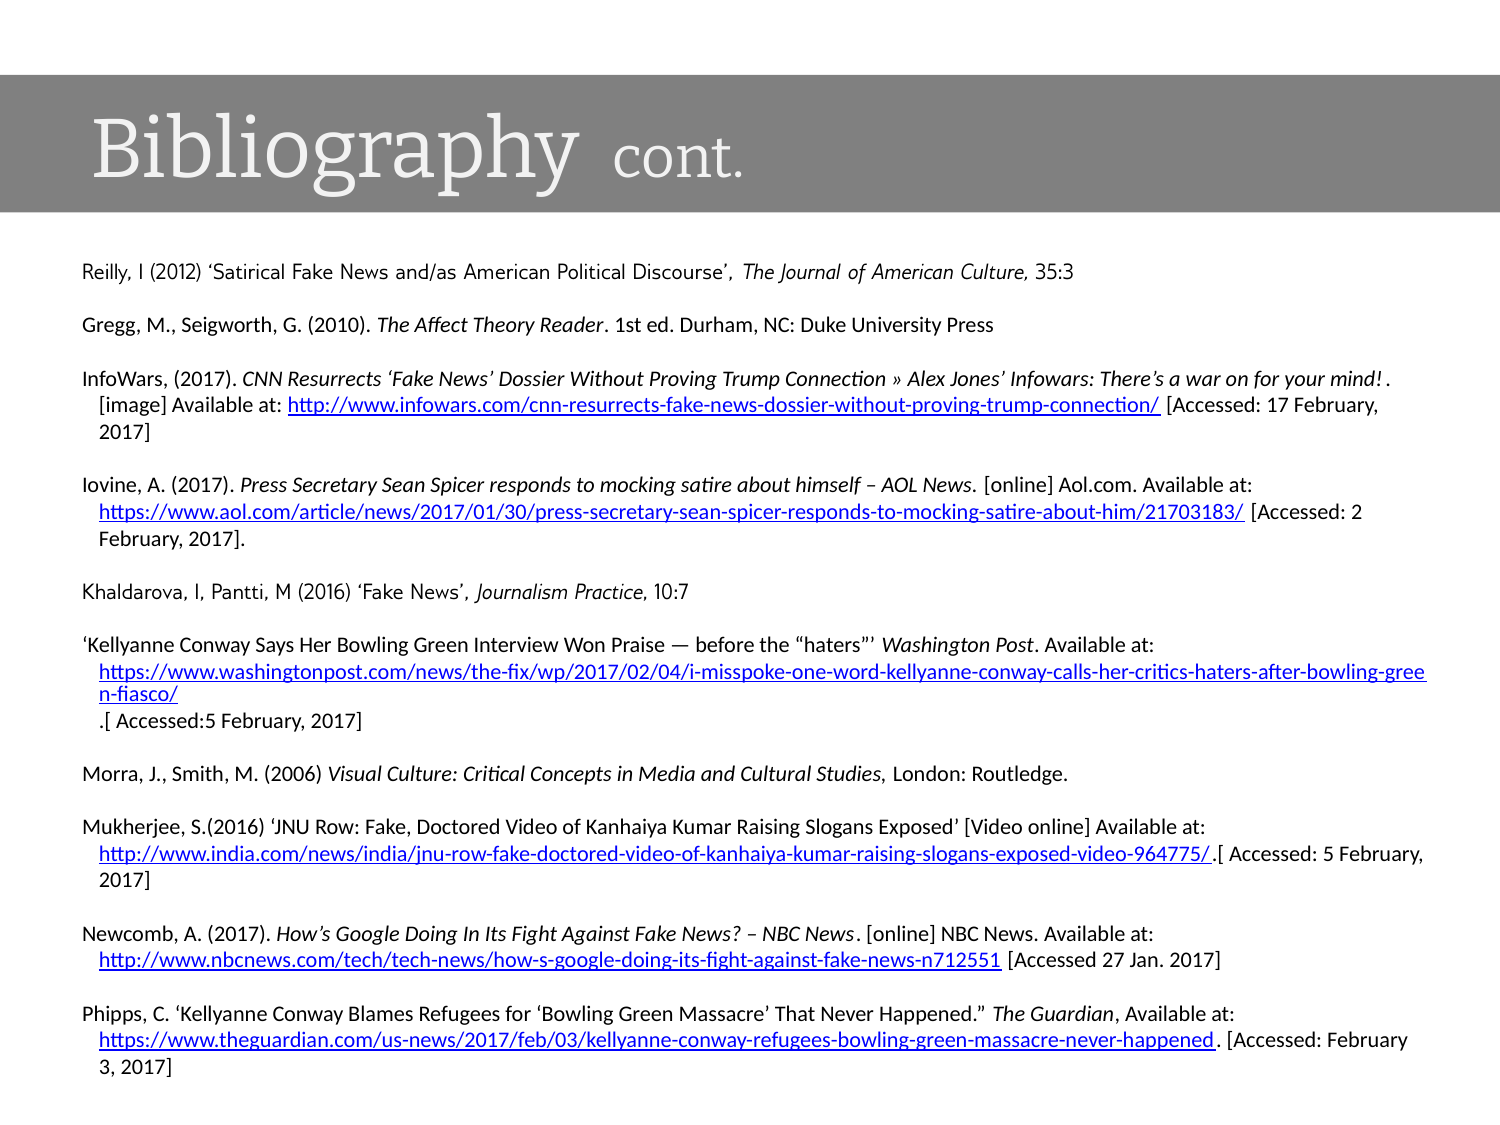

Bibliography  cont.

Reilly, I (2012) ‘Satirical Fake News and/as American Political Discourse’, The Journal of American Culture, 35:3
Gregg, M., Seigworth, G. (2010). The Affect Theory Reader. 1st ed. Durham, NC: Duke University Press
InfoWars, (2017). CNN Resurrects ‘Fake News’ Dossier Without Proving Trump Connection » Alex Jones’ Infowars: There’s a war on for your mind!. [image] Available at: http://www.infowars.com/cnn-resurrects-fake-news-dossier-without-proving-trump-connection/ [Accessed: 17 February, 2017]
Iovine, A. (2017). Press Secretary Sean Spicer responds to mocking satire about himself – AOL News. [online] Aol.com. Available at: https://www.aol.com/article/news/2017/01/30/press-secretary-sean-spicer-responds-to-mocking-satire-about-him/21703183/ [Accessed: 2 February, 2017].
Khaldarova, I, Pantti, M (2016) ‘Fake News’, Journalism Practice, 10:7
‘Kellyanne Conway Says Her Bowling Green Interview Won Praise — before the “haters”’ Washington Post. Available at: https://www.washingtonpost.com/news/the-fix/wp/2017/02/04/i-misspoke-one-word-kellyanne-conway-calls-her-critics-haters-after-bowling-green-fiasco/.[ Accessed:5 February, 2017]
Morra, J., Smith, M. (2006) Visual Culture: Critical Concepts in Media and Cultural Studies, London: Routledge.
Mukherjee, S.(2016) ‘JNU Row: Fake, Doctored Video of Kanhaiya Kumar Raising Slogans Exposed’ [Video online] Available at:  http://www.india.com/news/india/jnu-row-fake-doctored-video-of-kanhaiya-kumar-raising-slogans-exposed-video-964775/.[ Accessed: 5 February, 2017]
Newcomb, A. (2017). How’s Google Doing In Its Fight Against Fake News? – NBC News. [online] NBC News. Available at: http://www.nbcnews.com/tech/tech-news/how-s-google-doing-its-fight-against-fake-news-n712551 [Accessed 27 Jan. 2017]
Phipps, C. ‘Kellyanne Conway Blames Refugees for ‘Bowling Green Massacre’ That Never Happened.” The Guardian, Available at:  https://www.theguardian.com/us-news/2017/feb/03/kellyanne-conway-refugees-bowling-green-massacre-never-happened. [Accessed: February 3, 2017]